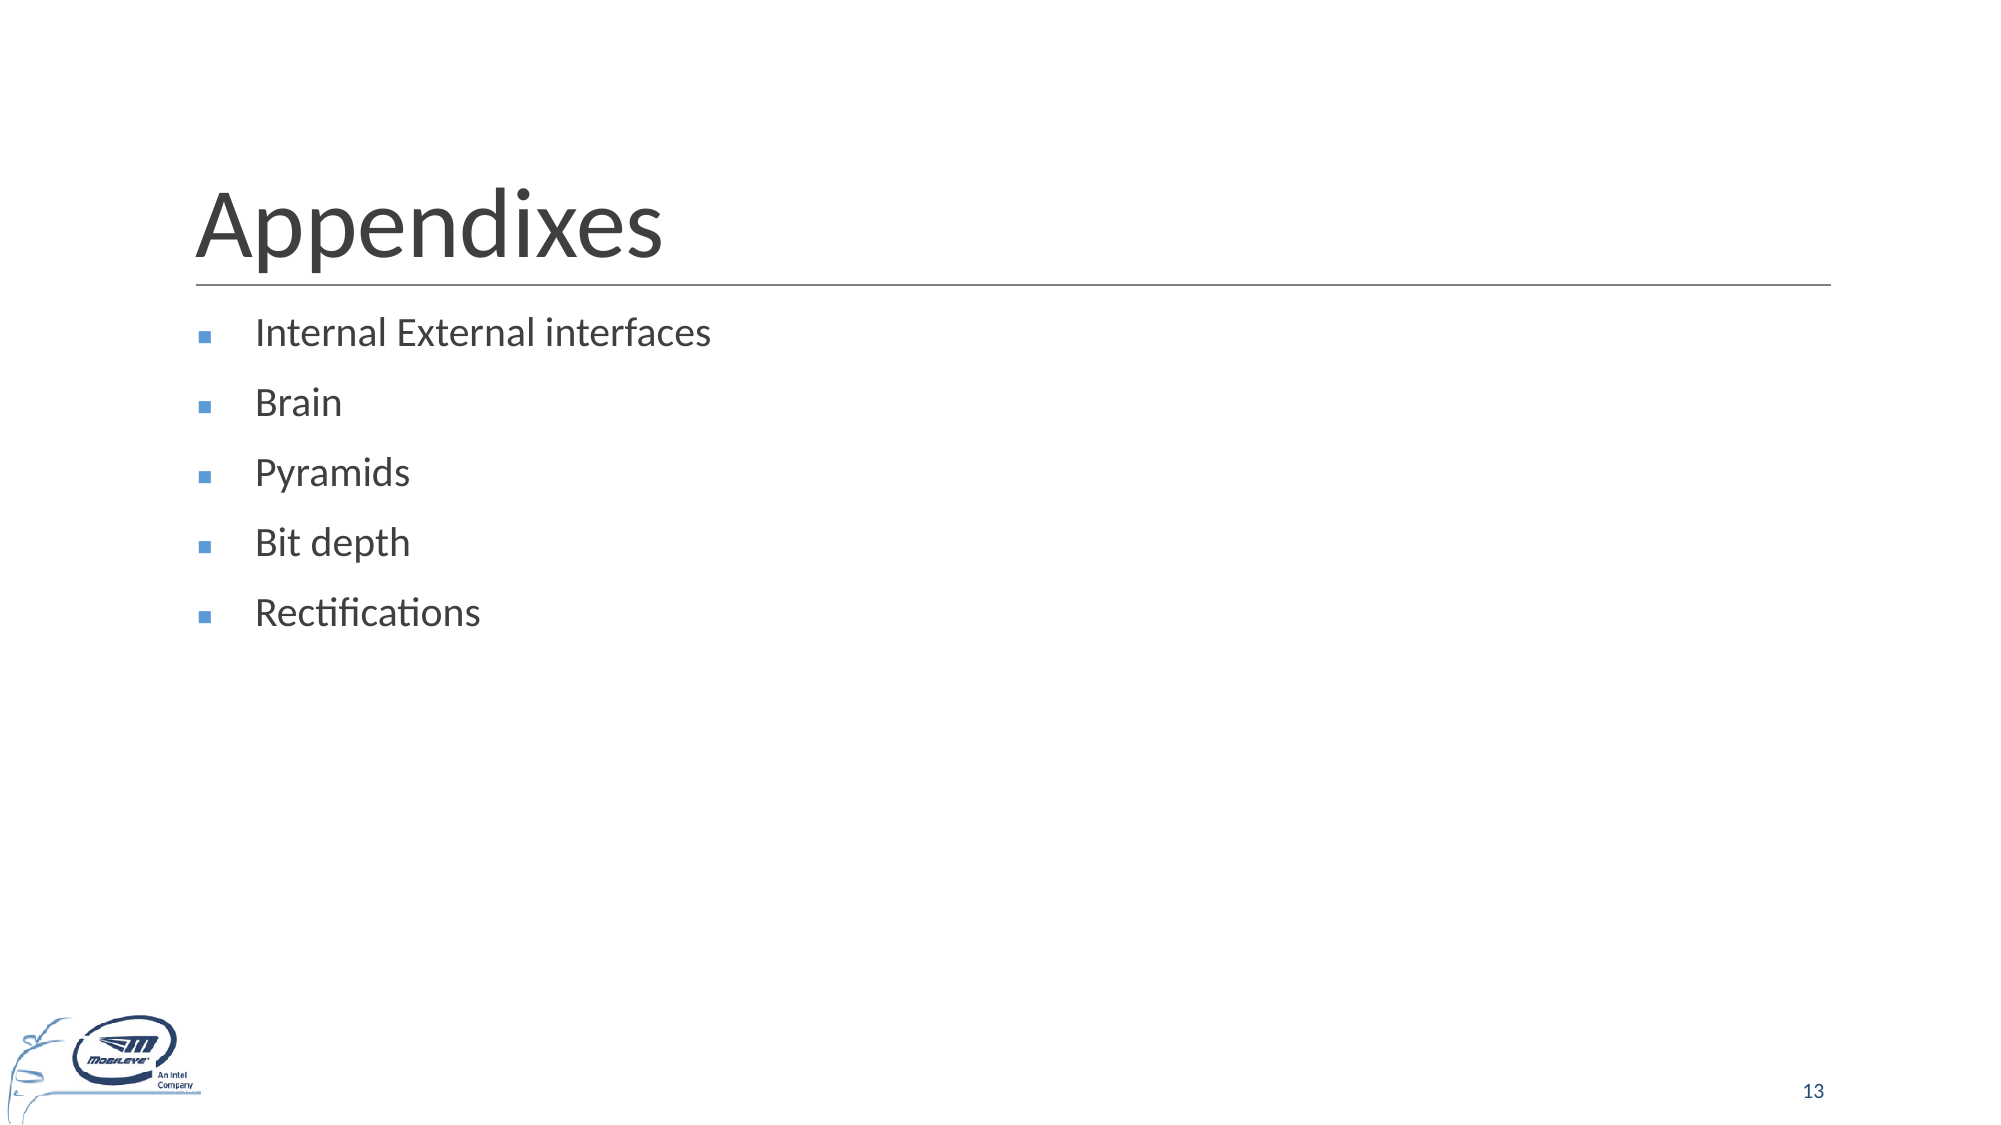

# Appendixes
Internal External interfaces
Brain
Pyramids
Bit depth
Rectifications

13